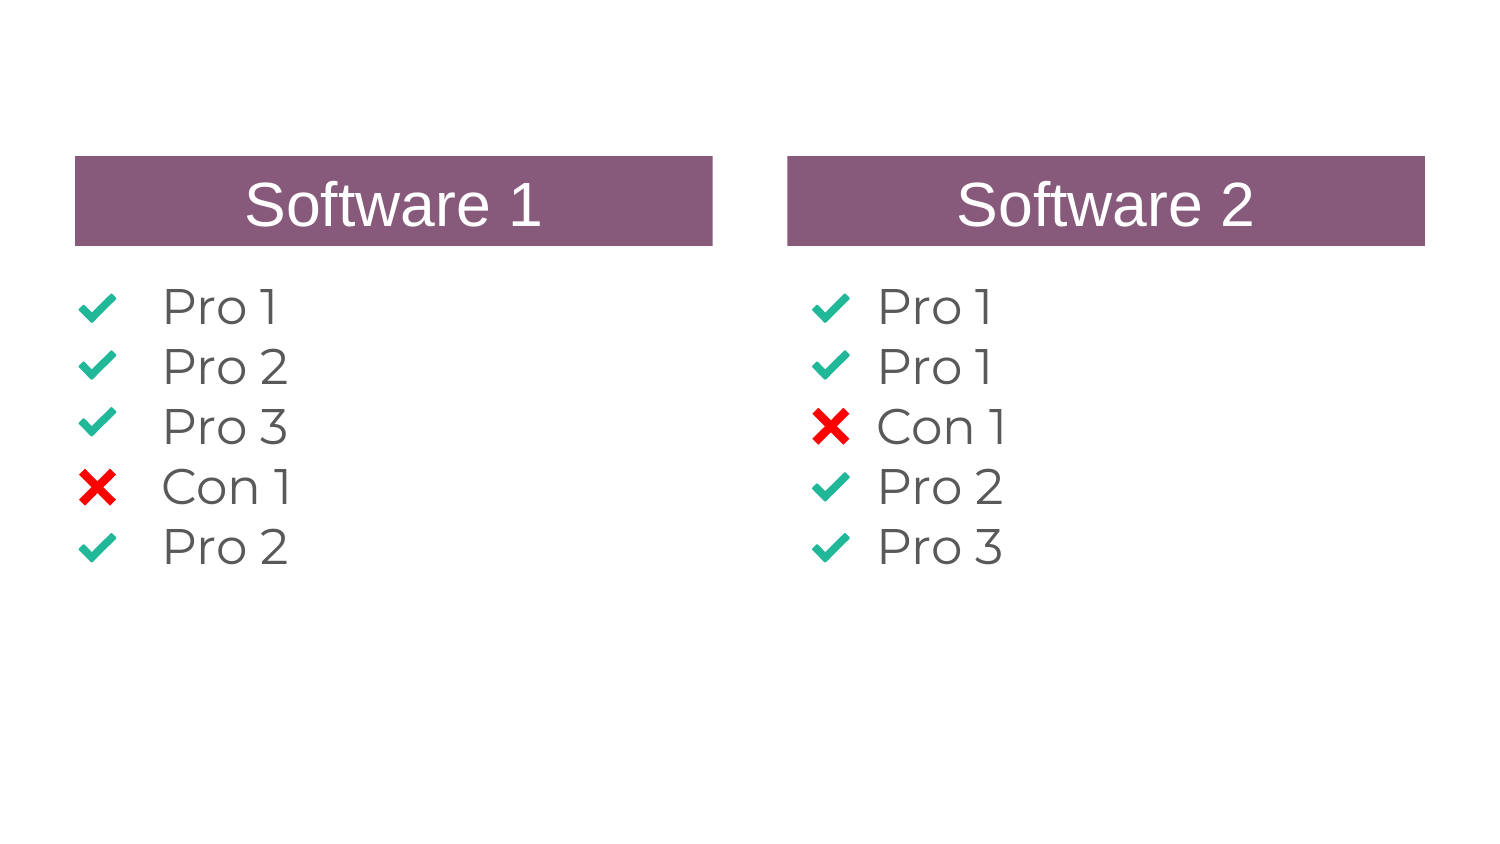

Software 1
Software 2
Pro 1
Pro 2
Pro 3
Con 1
Pro 2

Pro 1
Pro 1
Con 1
Pro 2
Pro 3